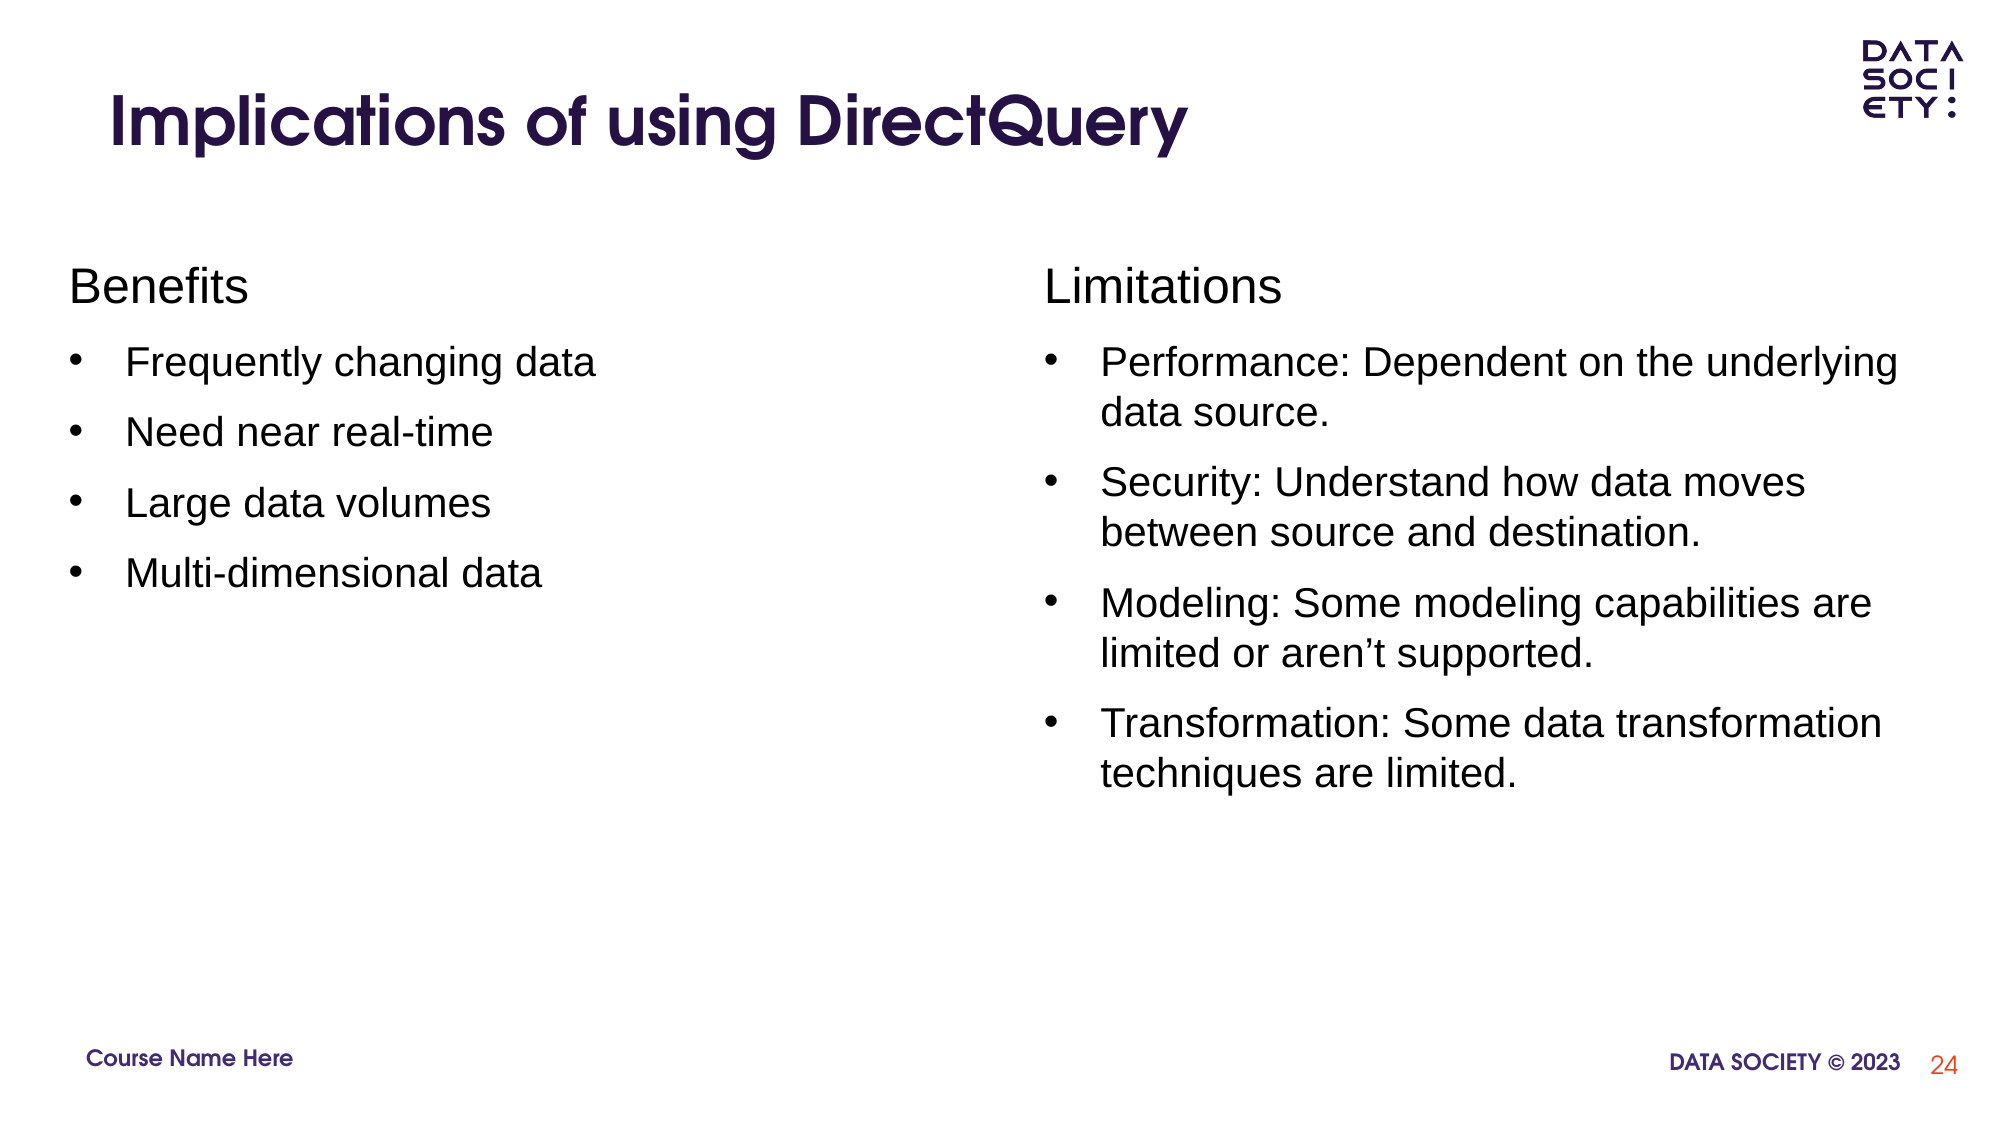

Implications of using DirectQuery
Benefits
Frequently changing data
Need near real-time
Large data volumes
Multi-dimensional data
Limitations
Performance: Dependent on the underlying data source.
Security: Understand how data moves between source and destination.
Modeling: Some modeling capabilities are limited or aren’t supported.
Transformation: Some data transformation techniques are limited.
24